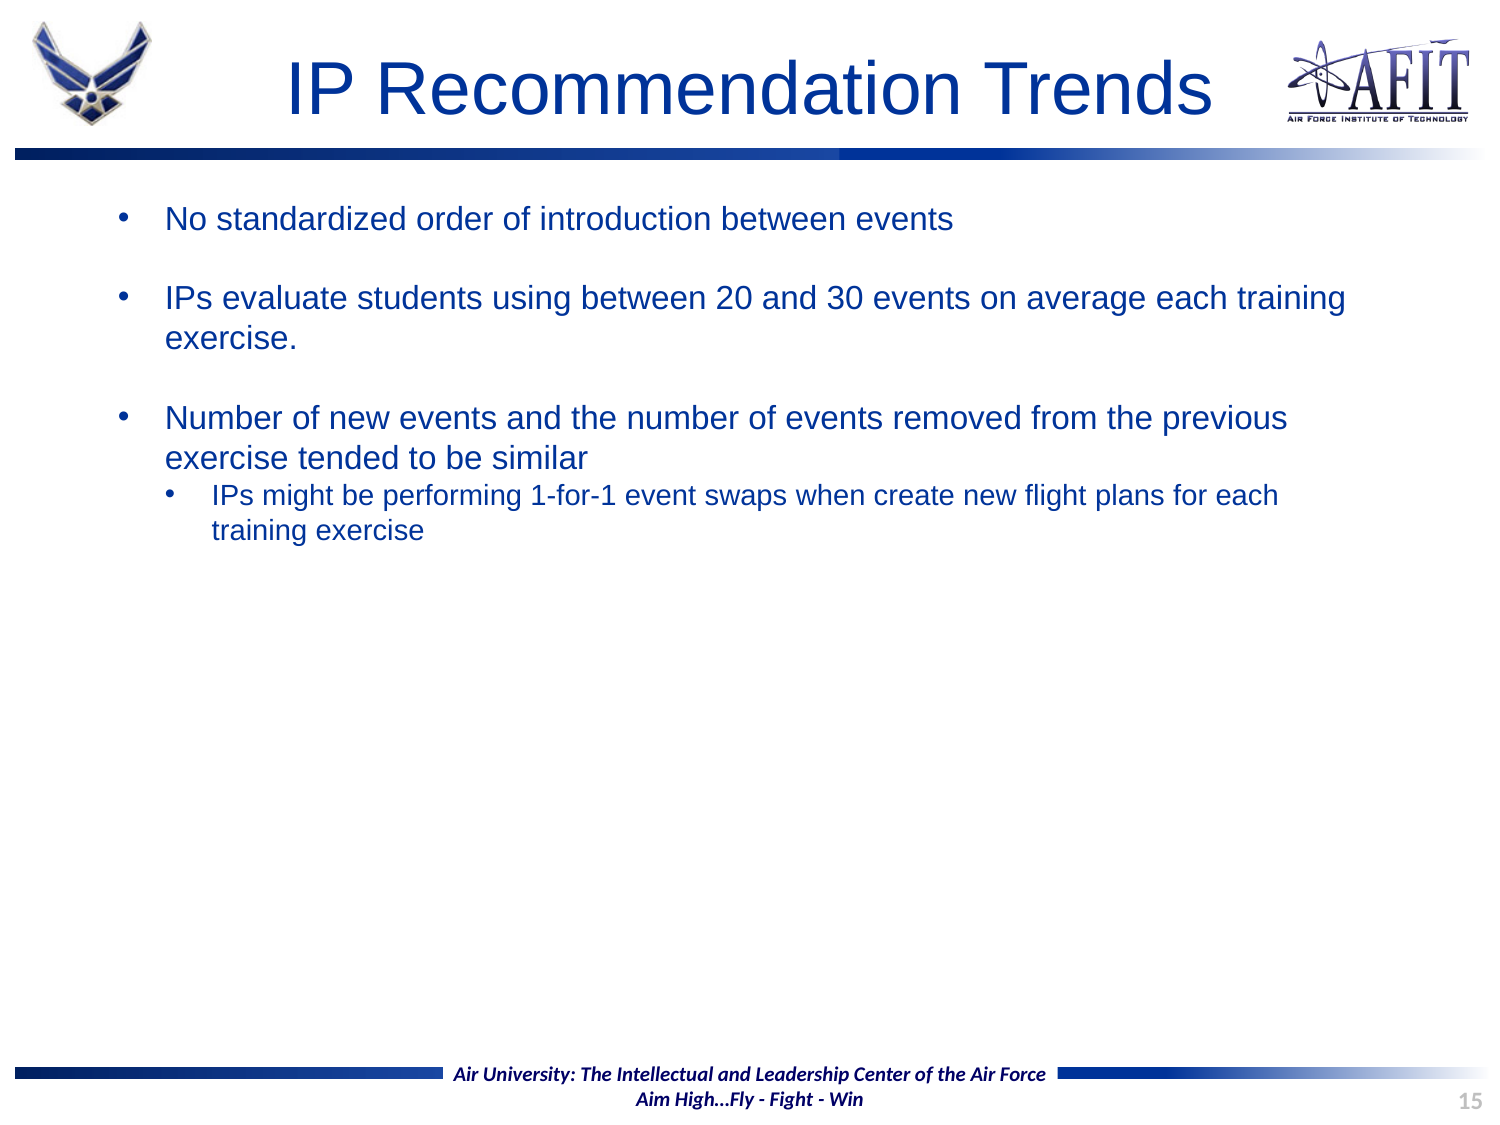

# IP Recommendation Trends
No standardized order of introduction between events

IPs evaluate students using between 20 and 30 events on average each training exercise.

Number of new events and the number of events removed from the previous exercise tended to be similar
IPs might be performing 1-for-1 event swaps when create new flight plans for each training exercise